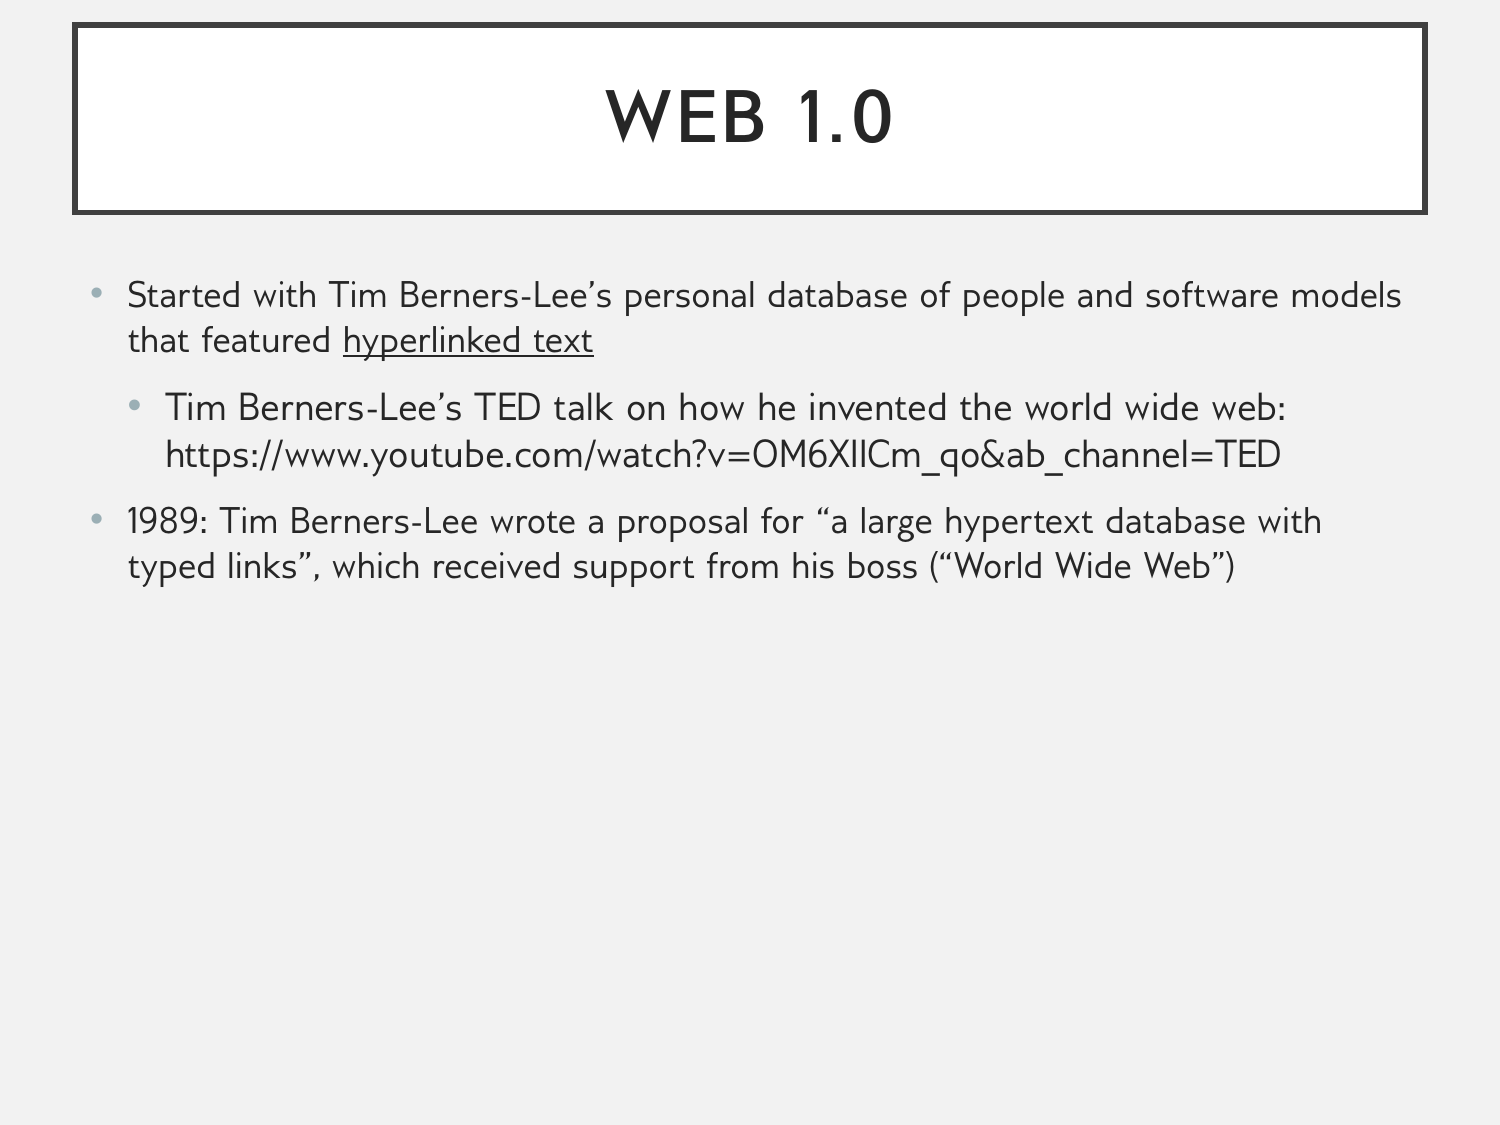

# Web 1.0
Started with Tim Berners-Lee’s personal database of people and software models that featured hyperlinked text
Tim Berners-Lee’s TED talk on how he invented the world wide web: https://www.youtube.com/watch?v=OM6XIICm_qo&ab_channel=TED
1989: Tim Berners-Lee wrote a proposal for “a large hypertext database with typed links”, which received support from his boss (“World Wide Web”)